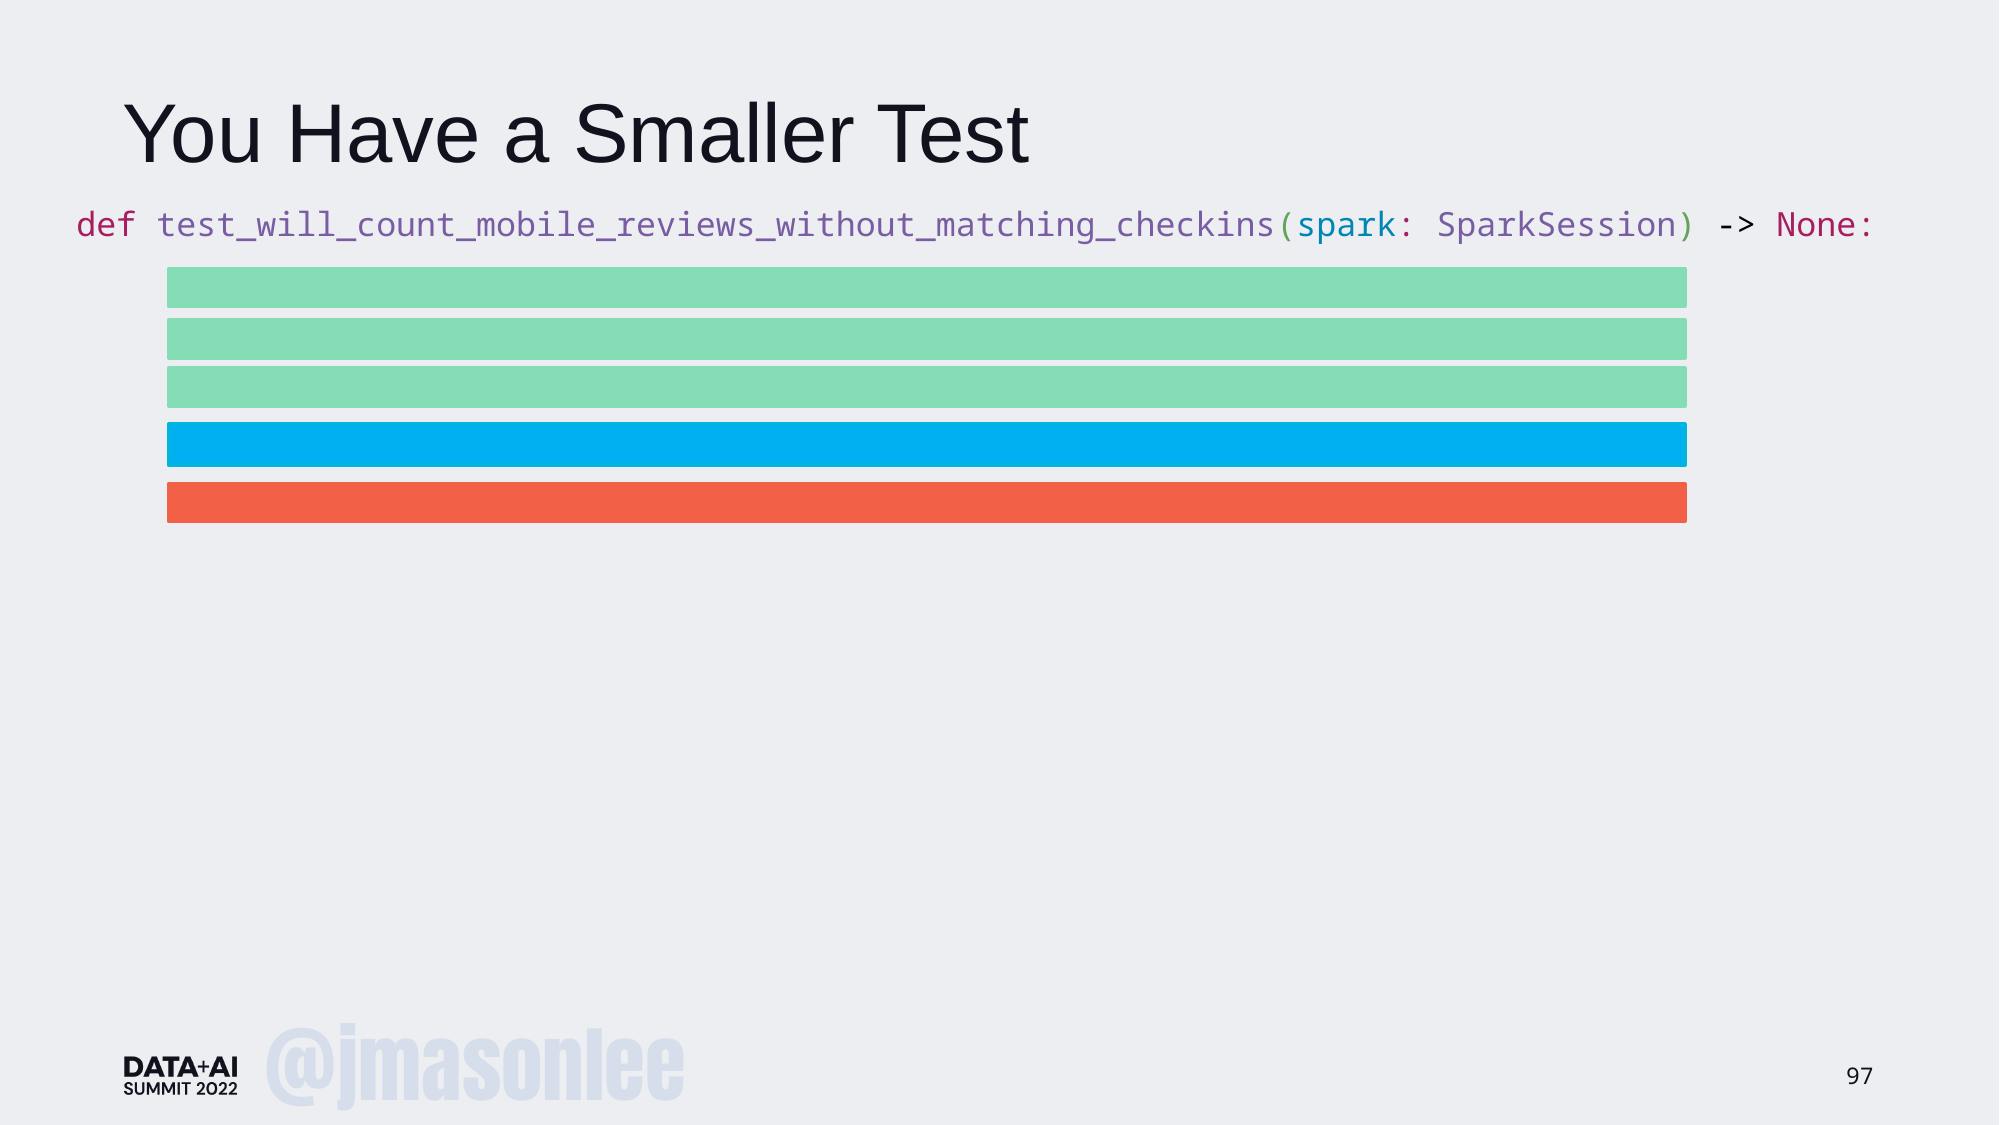

# You Have a Smaller Test
def test_will_count_mobile_reviews_without_matching_checkins(spark: SparkSession) -> None:

@jmasonlee
97